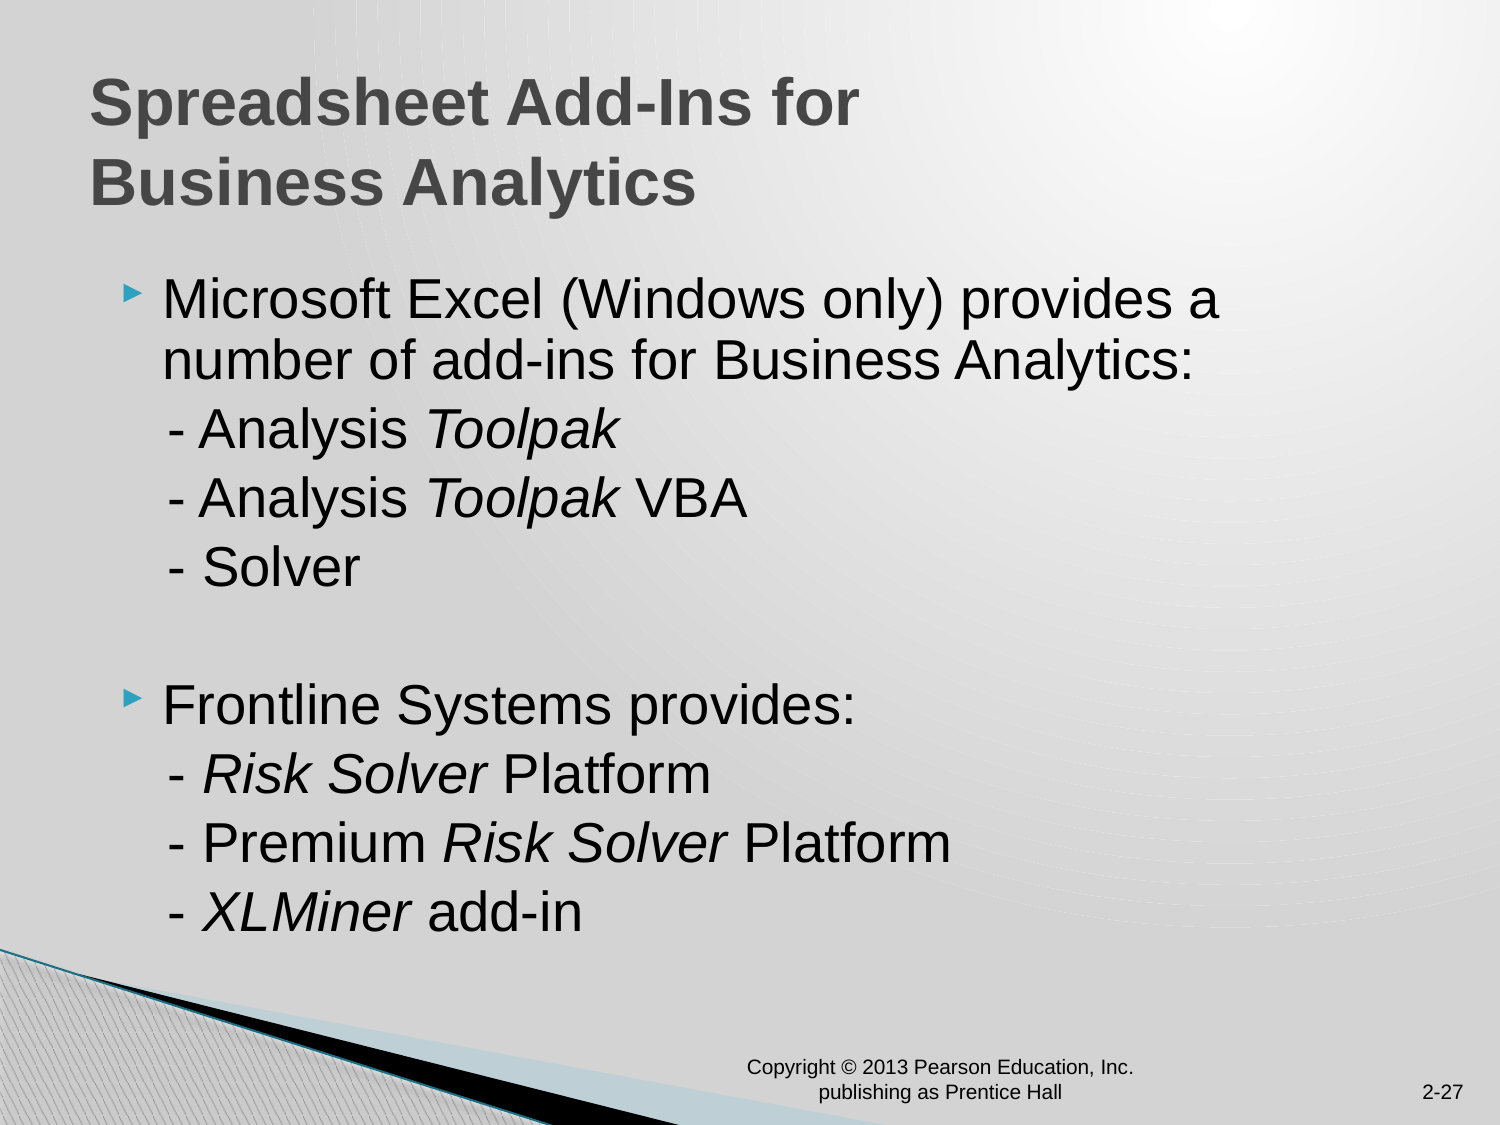

# Spreadsheet Add-Ins for Business Analytics
Microsoft Excel (Windows only) provides a number of add-ins for Business Analytics:
   - Analysis Toolpak
   - Analysis Toolpak VBA
   - Solver

Frontline Systems provides:
   - Risk Solver Platform
   - Premium Risk Solver Platform
   - XLMiner add-in

Copyright © 2013 Pearson Education, Inc. publishing as Prentice Hall
2-27